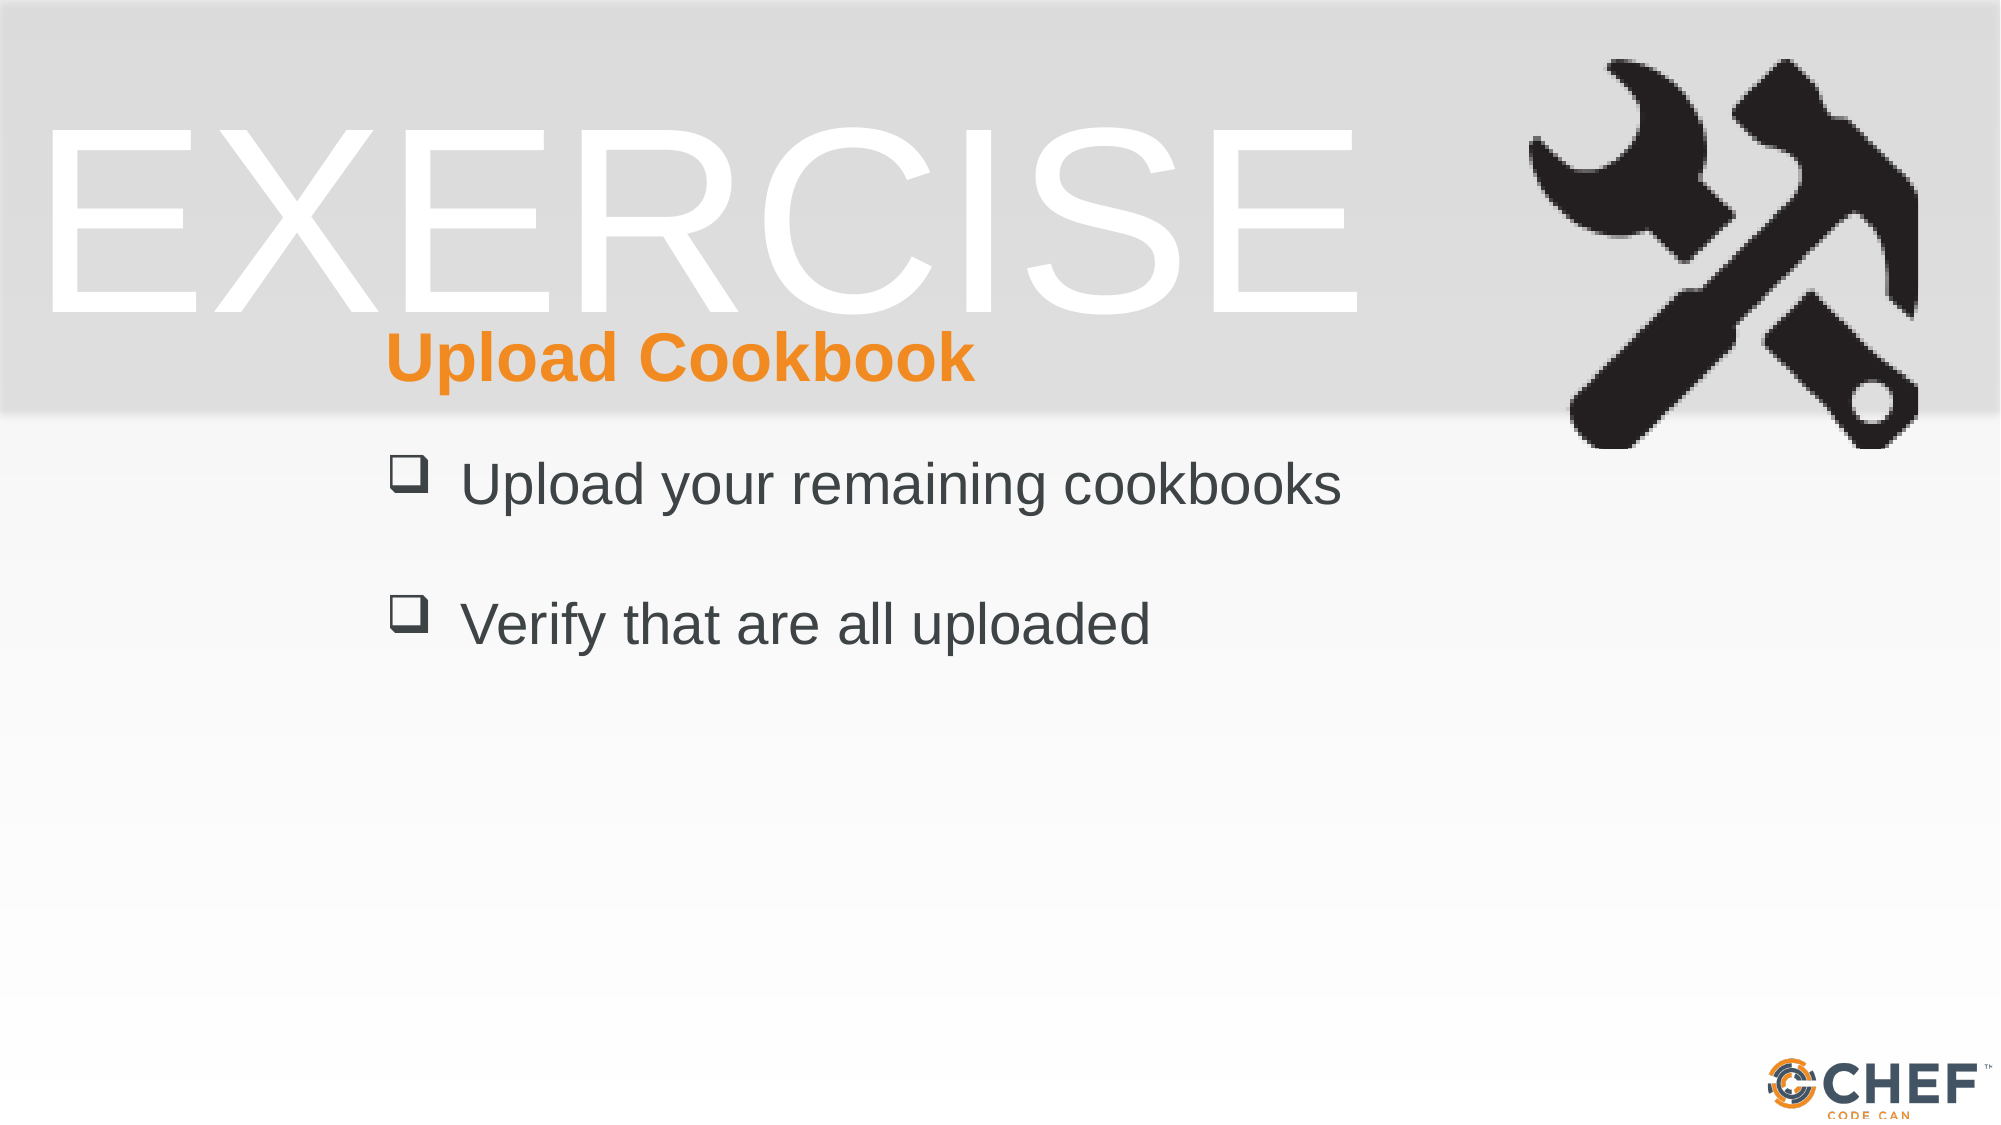

# Upload Cookbook
Upload your remaining cookbooks

Verify that are all uploaded